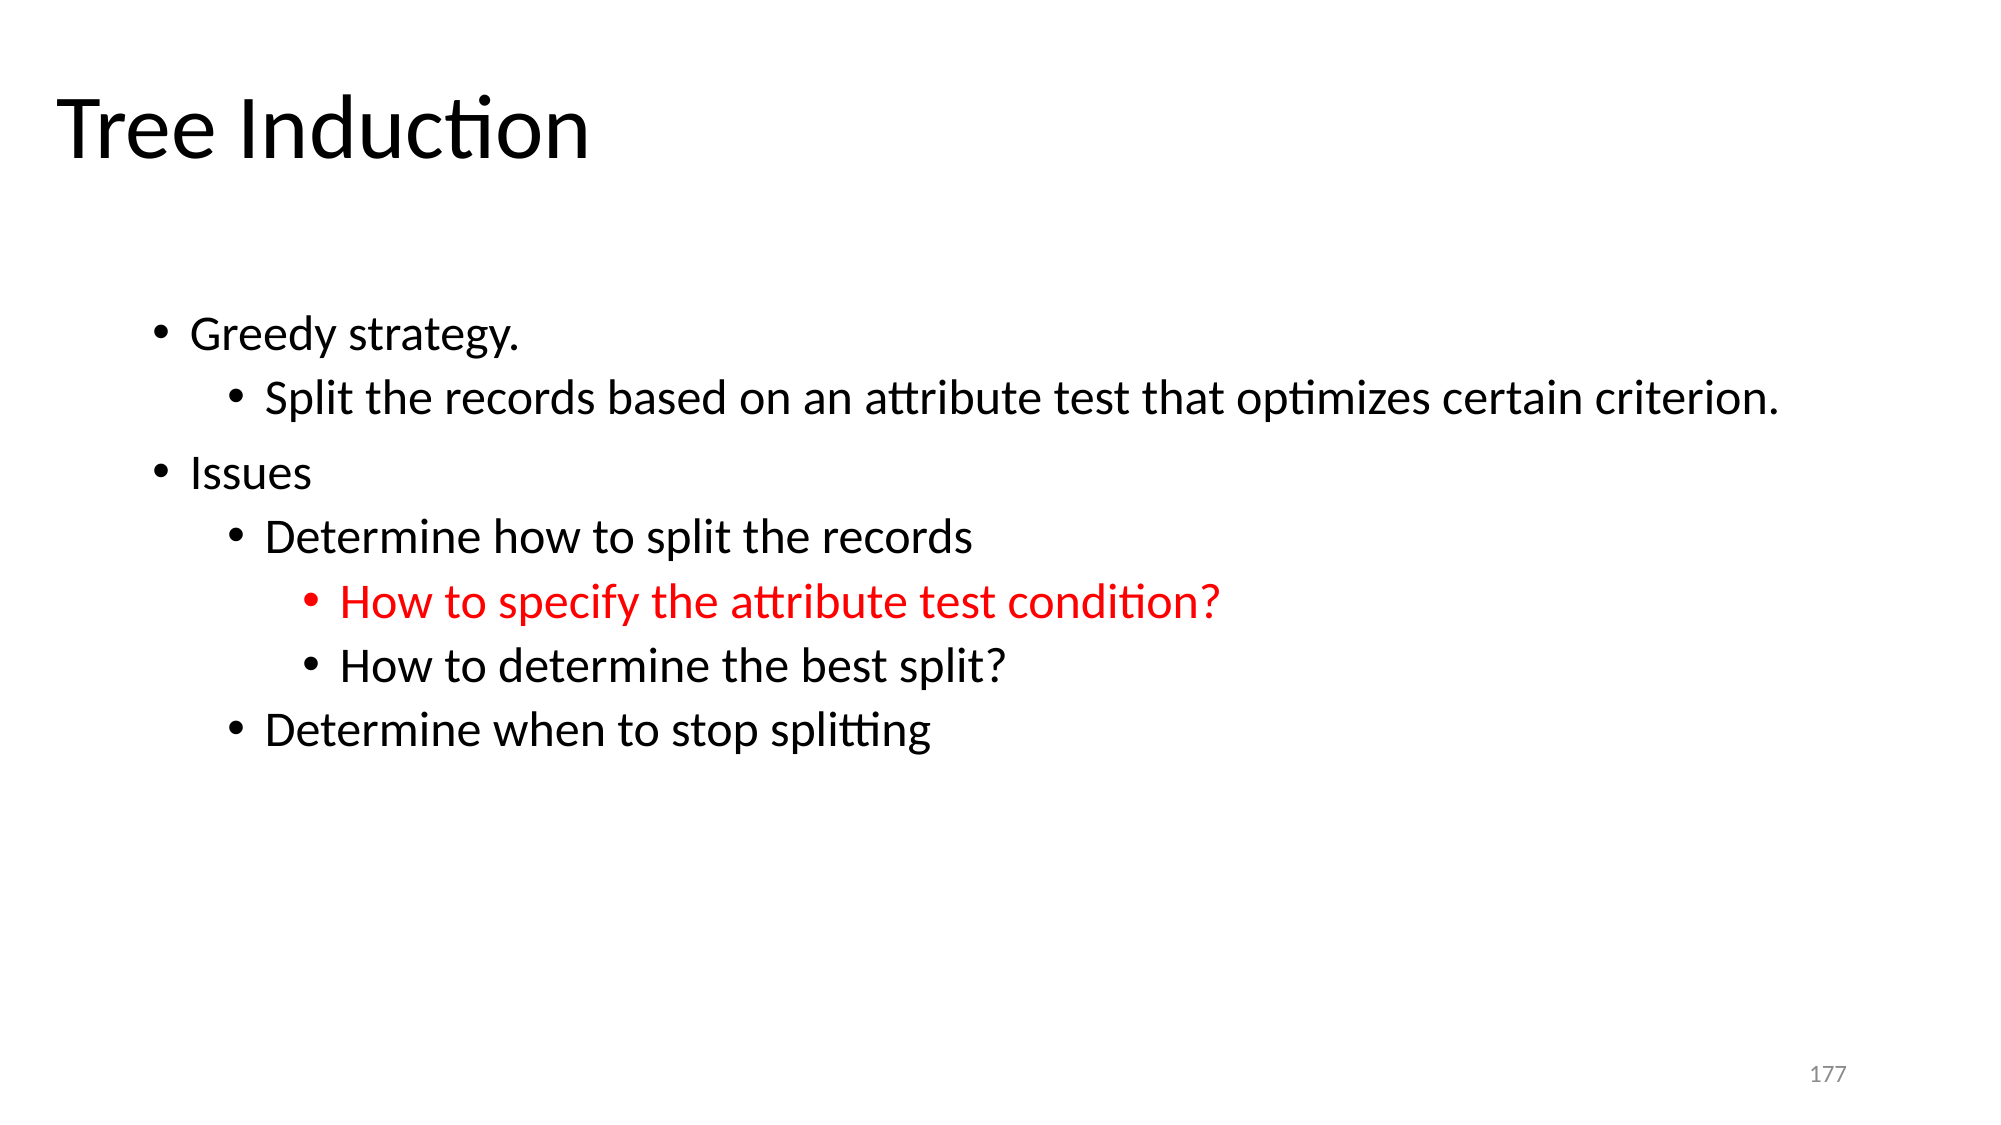

Tree Induction
Greedy strategy.
Split the records based on an attribute test that optimizes certain criterion.
Issues
Determine how to split the records
How to specify the attribute test condition?
How to determine the best split?
Determine when to stop splitting

177